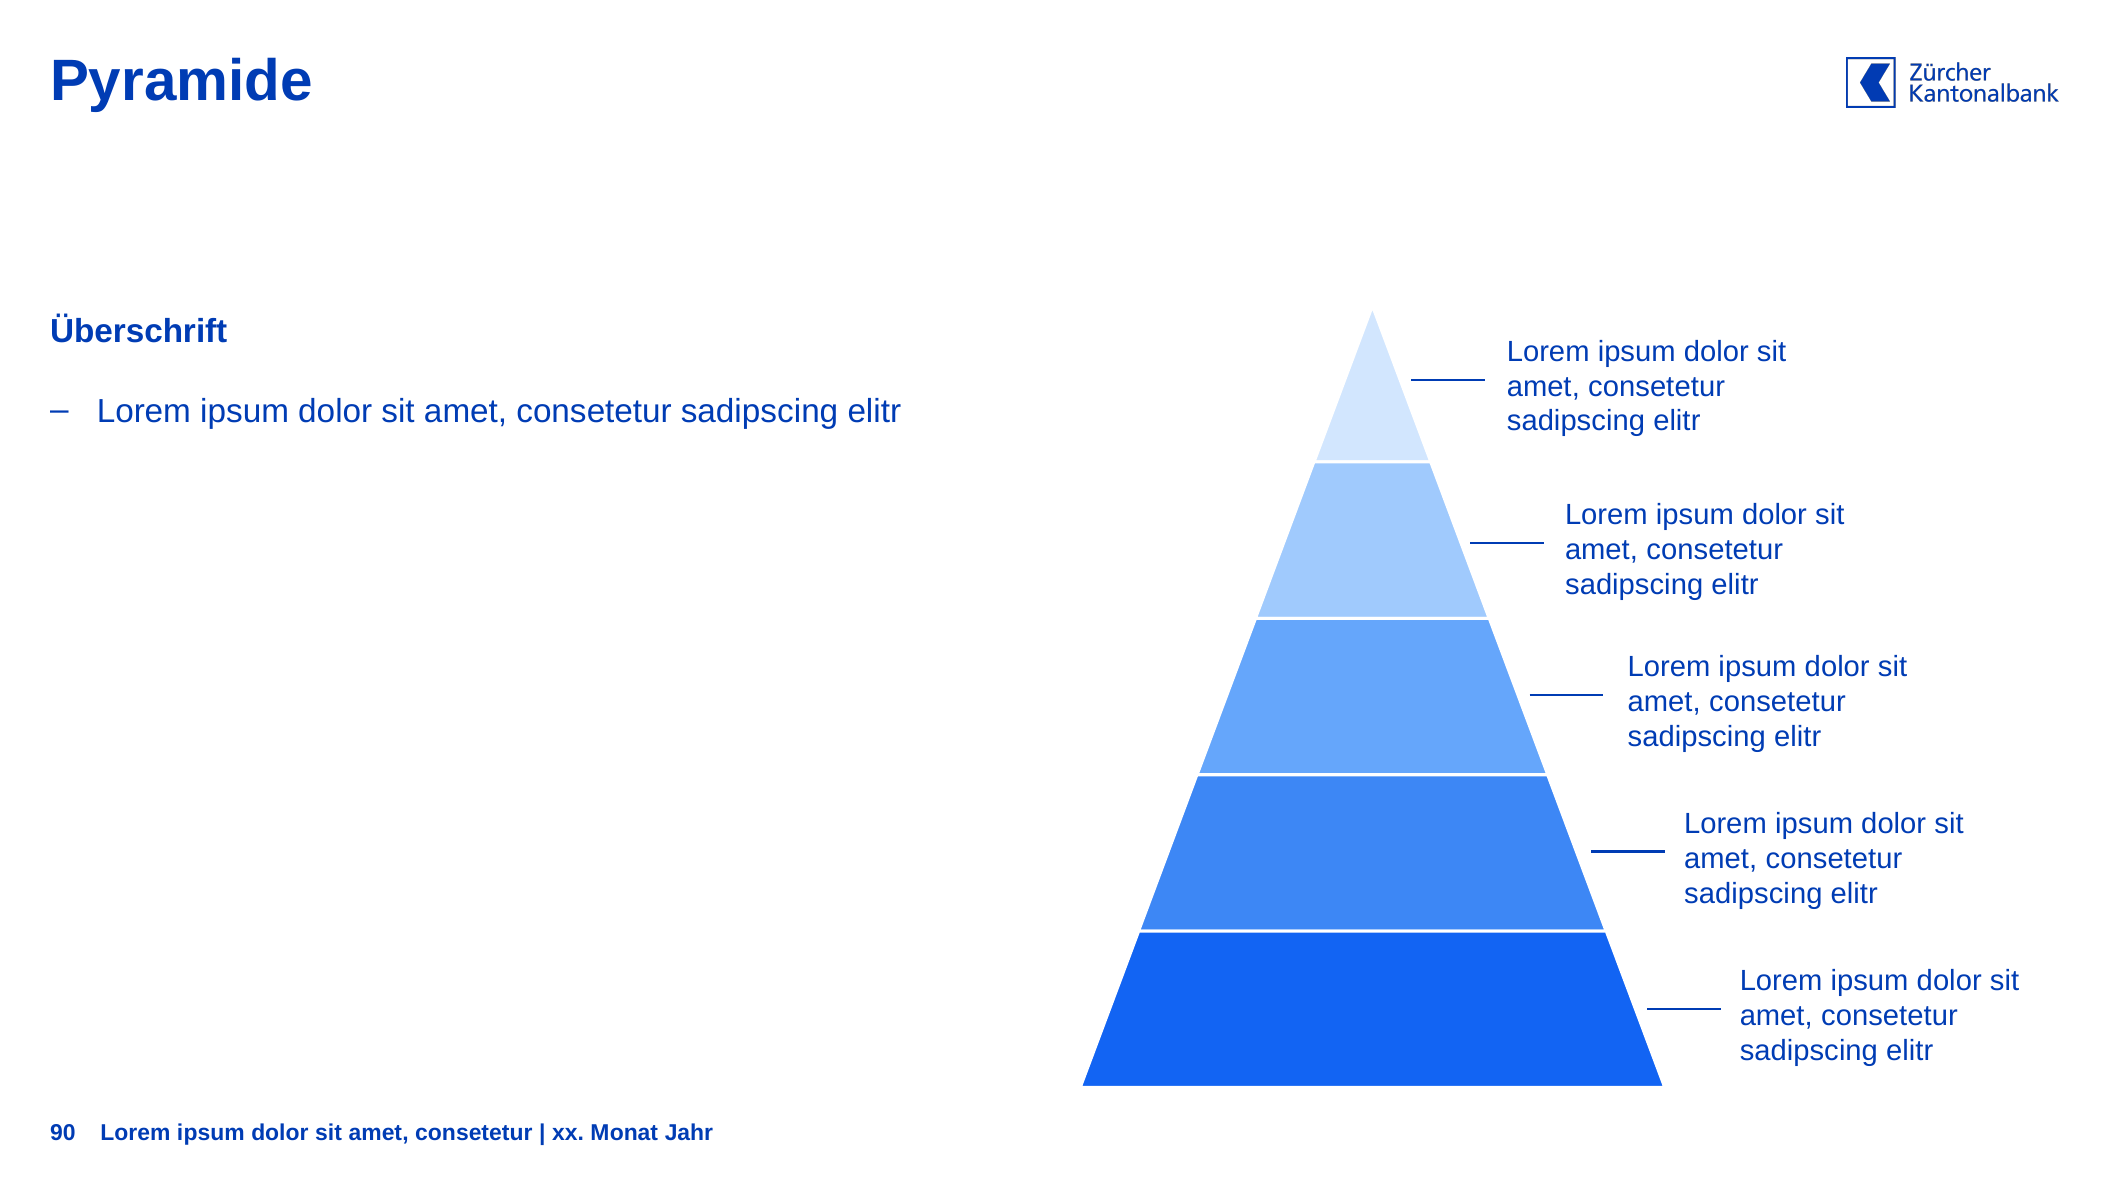

# Pyramide

Überschrift

Lorem ipsum dolor sit amet, consetetur sadipscing elitr

Lorem ipsum dolor sit amet, consetetur sadipscing elitr

Lorem ipsum dolor sit amet, consetetur sadipscing elitr

Lorem ipsum dolor sit amet, consetetur sadipscing elitr

Lorem ipsum dolor sit amet, consetetur sadipscing elitr

Lorem ipsum dolor sit amet, consetetur sadipscing elitr
90
Lorem ipsum dolor sit amet, consetetur | xx. Monat Jahr